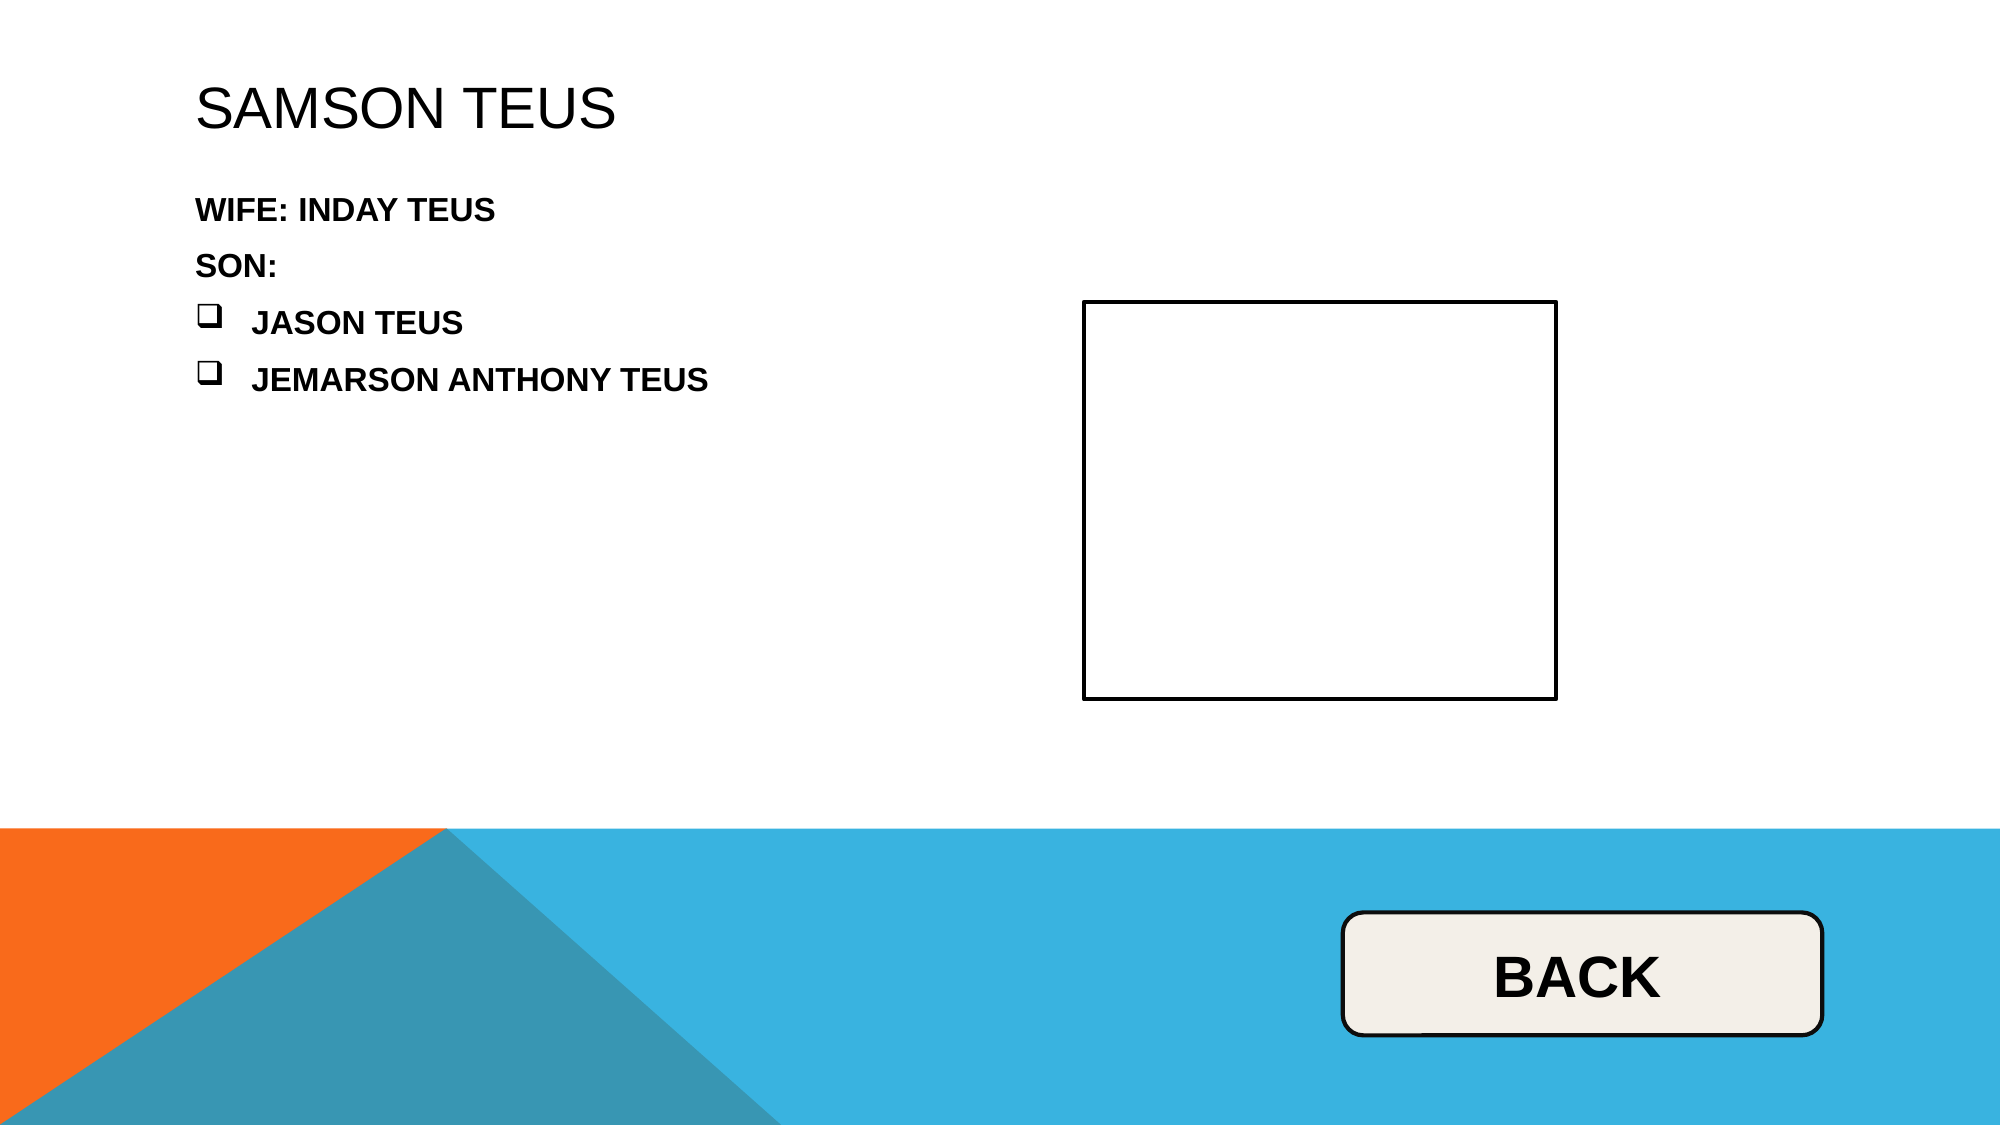

# SAMSON TEUS
WIFE: INDAY TEUS
SON:
JASON TEUS
JEMARSON ANTHONY TEUS

BACK